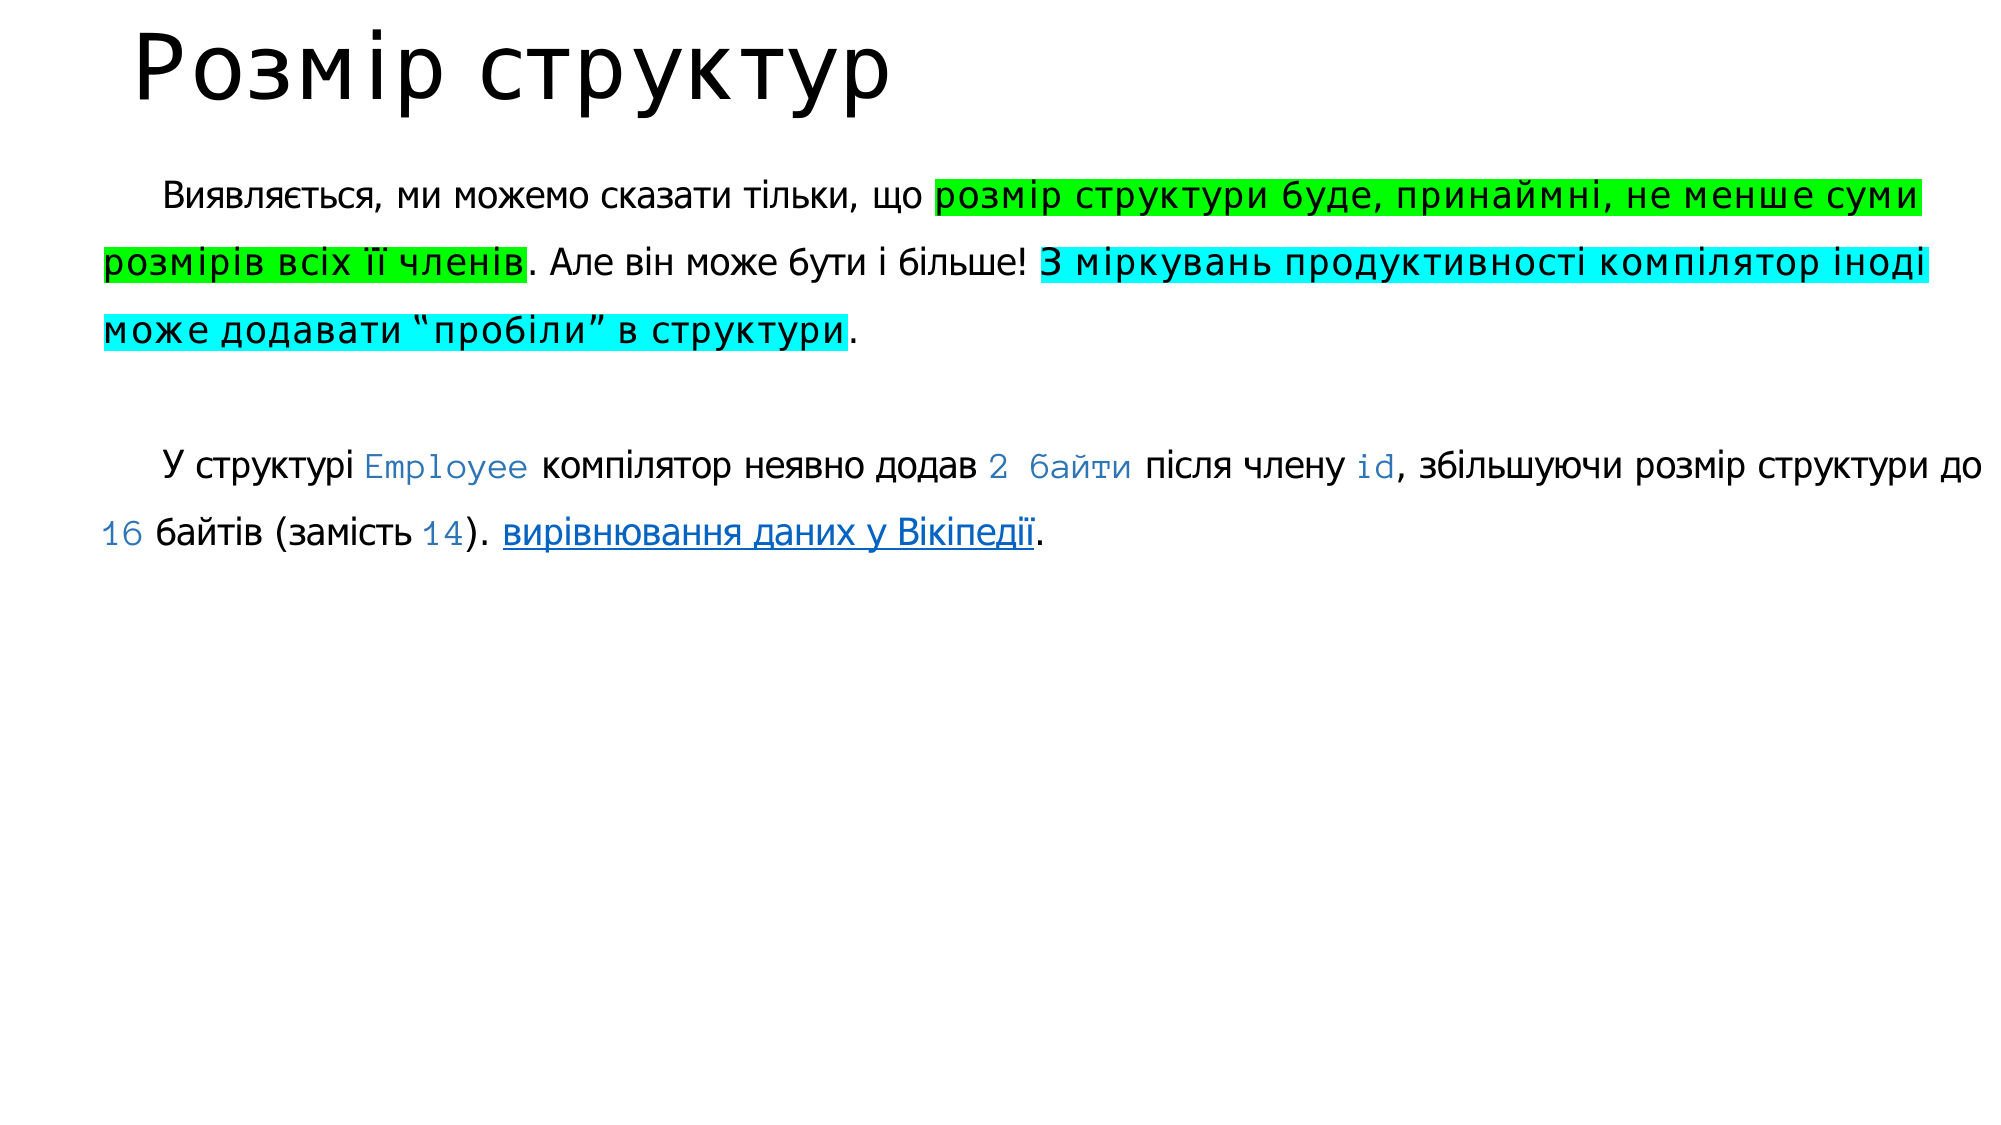

# Розмір структур
Виявляється, ми можемо сказати тільки, що розмір структури буде, принаймні, не менше суми розмірів всіх її членів. Але він може бути і більше! З міркувань продуктивності компілятор іноді може додавати “пробіли” в структури.

У структурі Employee компілятор неявно додав 2 байти після члену id, збільшуючи розмір структури до 16 байтів (замість 14). вирівнювання даних у Вікіпедії.